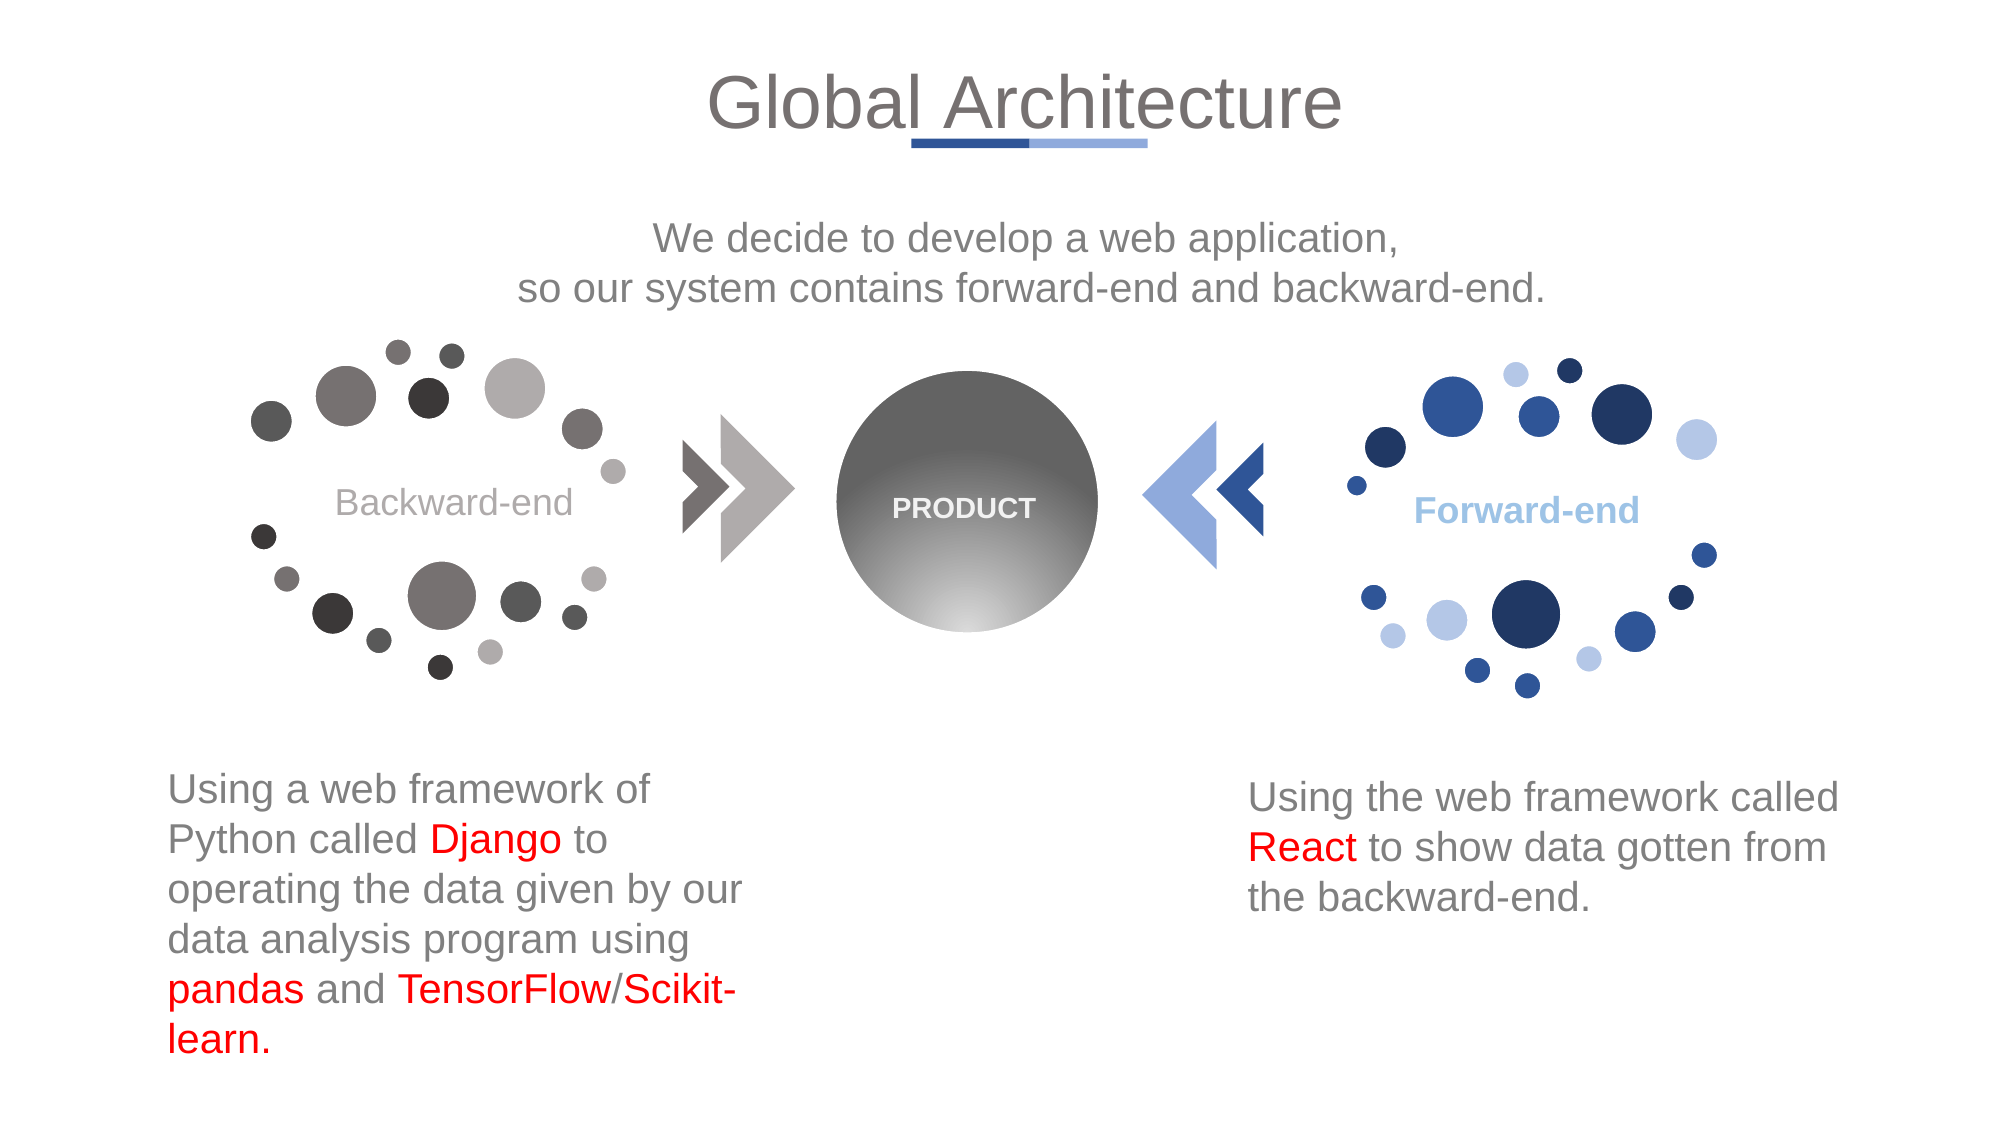

Global Architecture

We decide to develop a web application,
so our system contains forward-end and backward-end.

Backward-end
Forward-end
PRODUCT
Using a web framework of Python called Django to operating the data given by our data analysis program using pandas and TensorFlow/Scikit-learn.

Using the web framework called React to show data gotten from the backward-end.